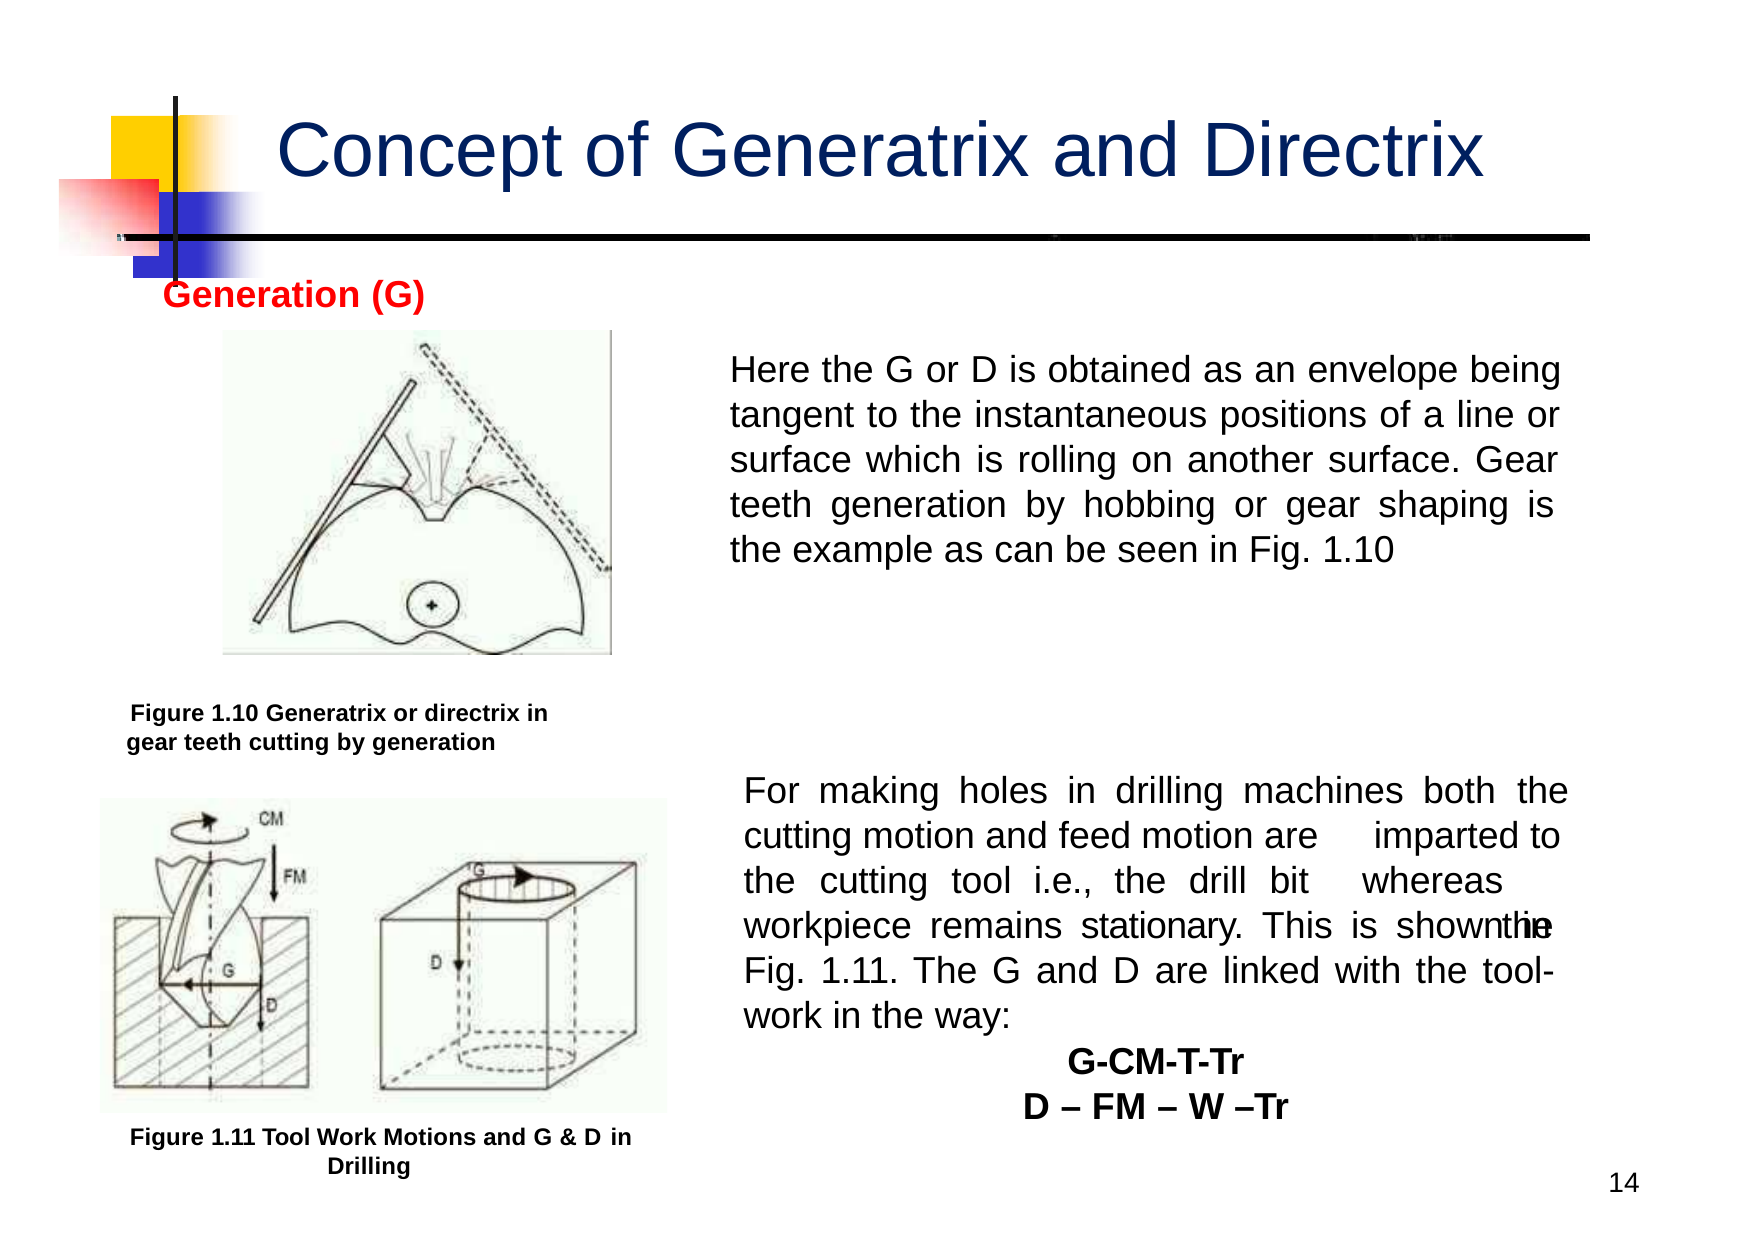

# Concept of Generatrix and Directrix
Generation (G)

Here the G or D is obtained as an envelope being  tangent to the instantaneous positions of a line or  surface which is rolling on another surface. Gear  teeth generation by hobbing or gear shaping is  the example as can be seen in Fig. 1.10
Figure 1.10 Generatrix or directrix in  gear teeth cutting by generation
For  making  holes  in  drilling  machines  both	the

cutting motion and feed motion are  the	cutting	tool	i.e.,	the	drill	bit
imparted to  whereas	the
workpiece remains stationary. This is shown in  Fig. 1.11. The G and D are linked with the tool-  work in the way:
G-CM-T-Tr
D – FM – W –Tr
Figure 1.11 Tool Work Motions and G & D in
Drilling
14